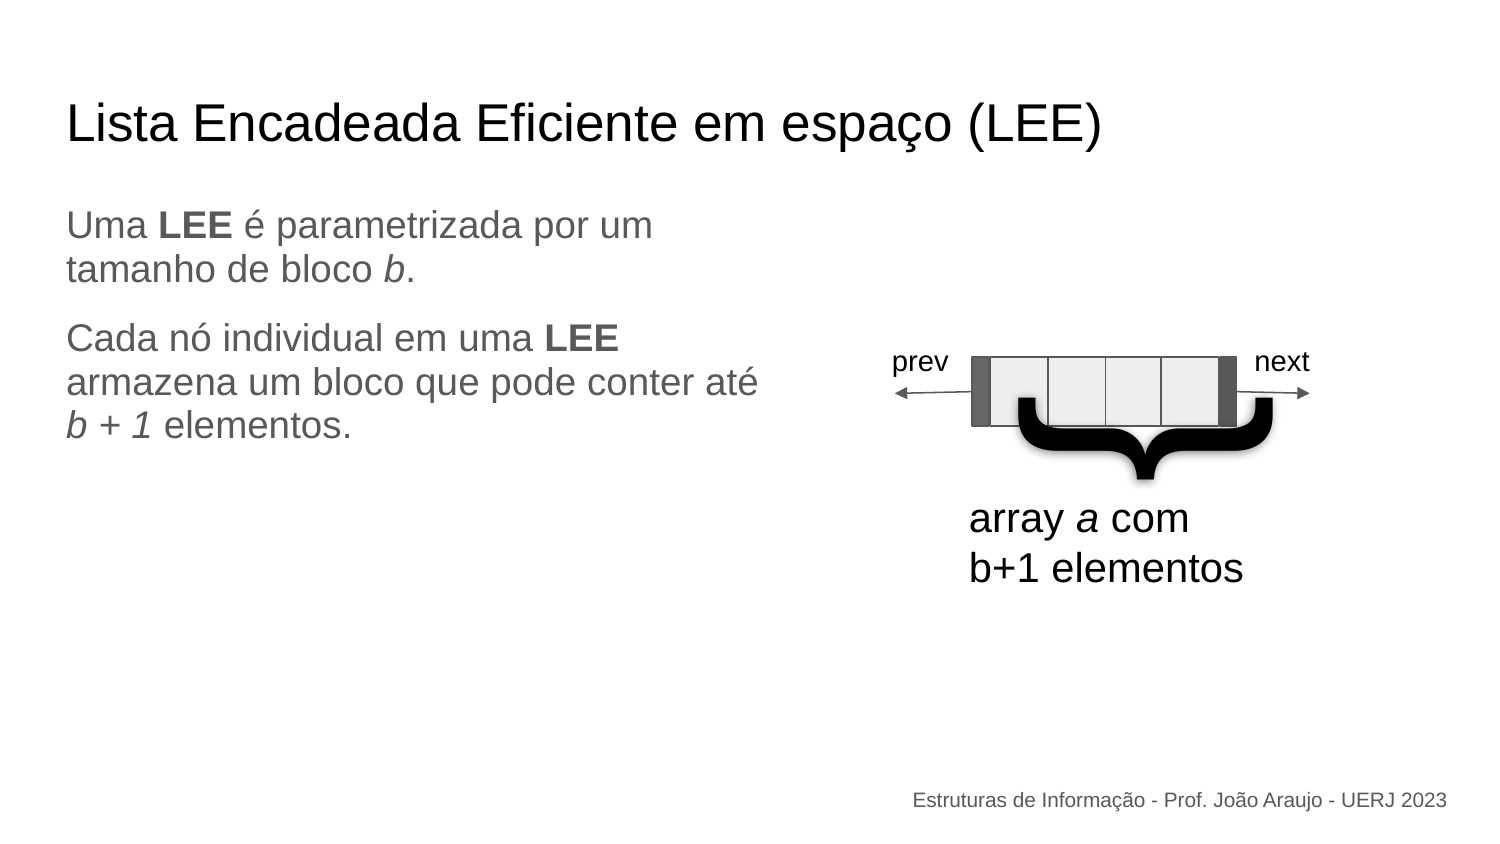

# Lista Encadeada Eficiente em espaço (LEE)
Uma LEE é parametrizada por um tamanho de bloco b.
Cada nó individual em uma LEE armazena um bloco que pode conter até b + 1 elementos.

{
prev
next

array a com b+1 elementos